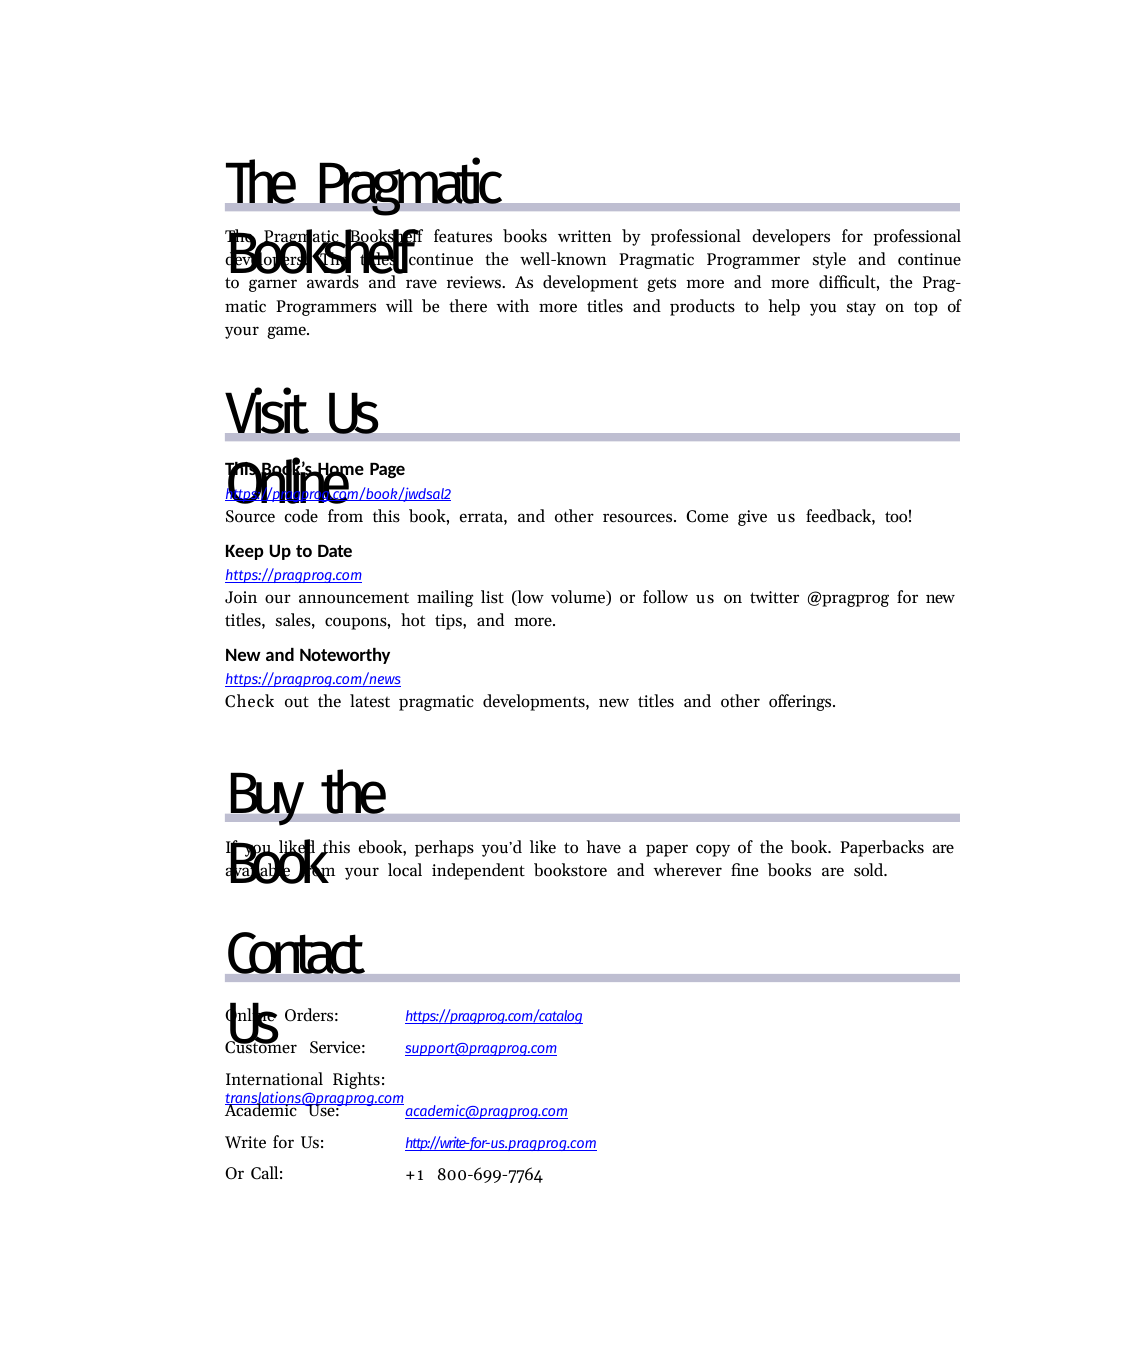

# The Pragmatic Bookshelf

The Pragmatic Bookshelf features books written by professional developers for professional developers. The titles continue the well-known Pragmatic Programmer style and continue to garner awards and rave reviews. As development gets more and more difficult, the Prag- matic Programmers will be there with more titles and products to help you stay on top of your game.
Visit Us Online

This Book’s Home Page
https://pragprog.com/book/jwdsal2
Source code from this book, errata, and other resources. Come give us feedback, too!
Keep Up to Date
https://pragprog.com
Join our announcement mailing list (low volume) or follow us on twitter @pragprog for new titles, sales, coupons, hot tips, and more.
New and Noteworthy
https://pragprog.com/news
Check out the latest pragmatic developments, new titles and other offerings.
Buy the Book

If you liked this ebook, perhaps you’d like to have a paper copy of the book. Paperbacks are available from your local independent bookstore and wherever fine books are sold.
Contact Us

Online Orders: Customer Service:
https://pragprog.com/catalog
support@pragprog.com
International Rights:  translations@pragprog.com
Academic Use: Write for Us: Or Call:
academic@pragprog.com
http://write-for-us.pragprog.com
+1 800-699-7764